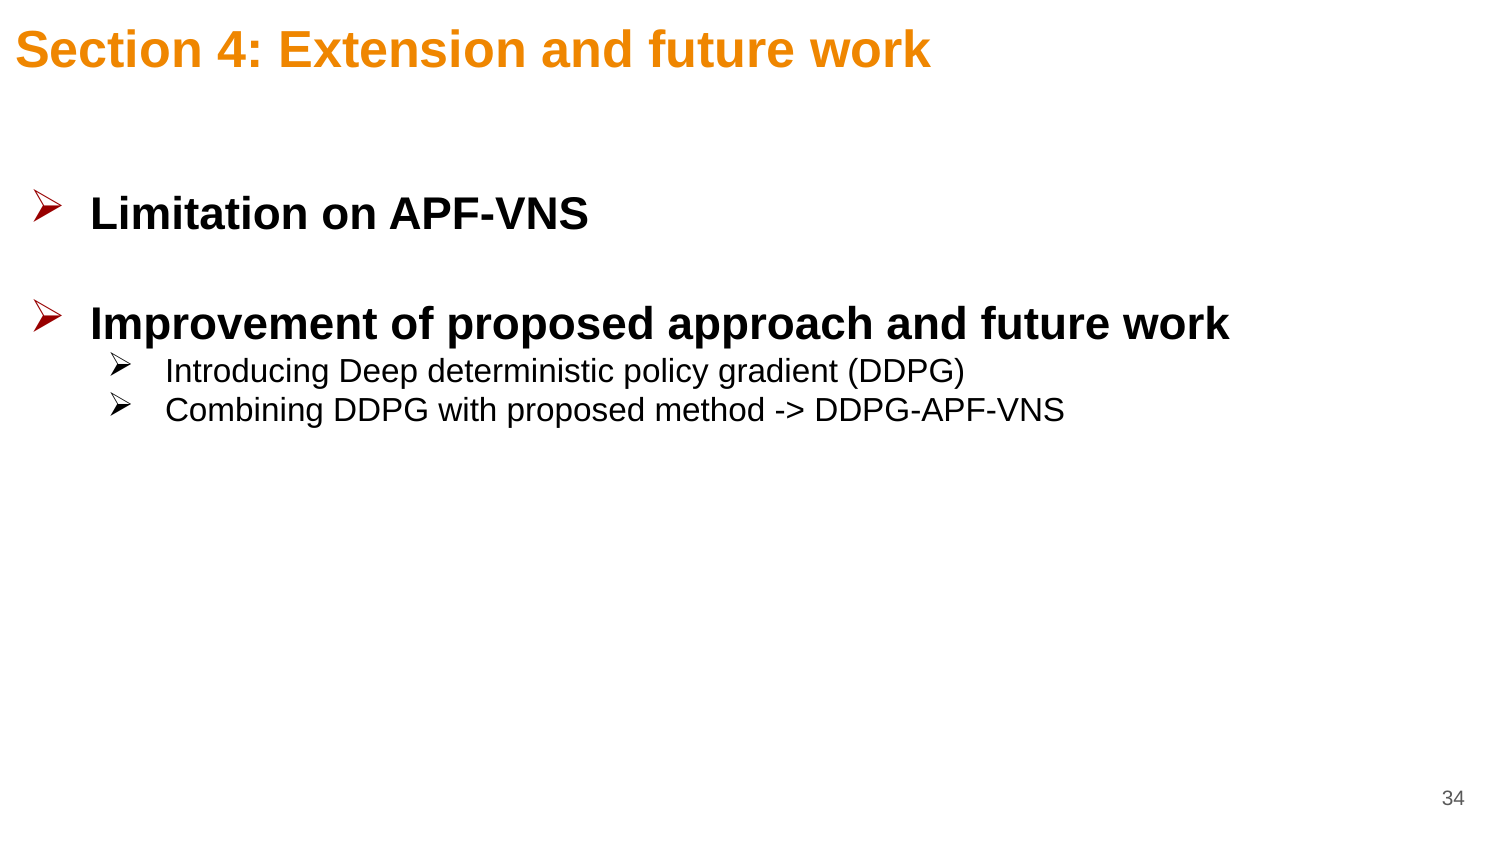

# Section 4: Extension and future work
Limitation on APF-VNS

Improvement of proposed approach and future work
Introducing Deep deterministic policy gradient (DDPG)
Combining DDPG with proposed method -> DDPG-APF-VNS

34